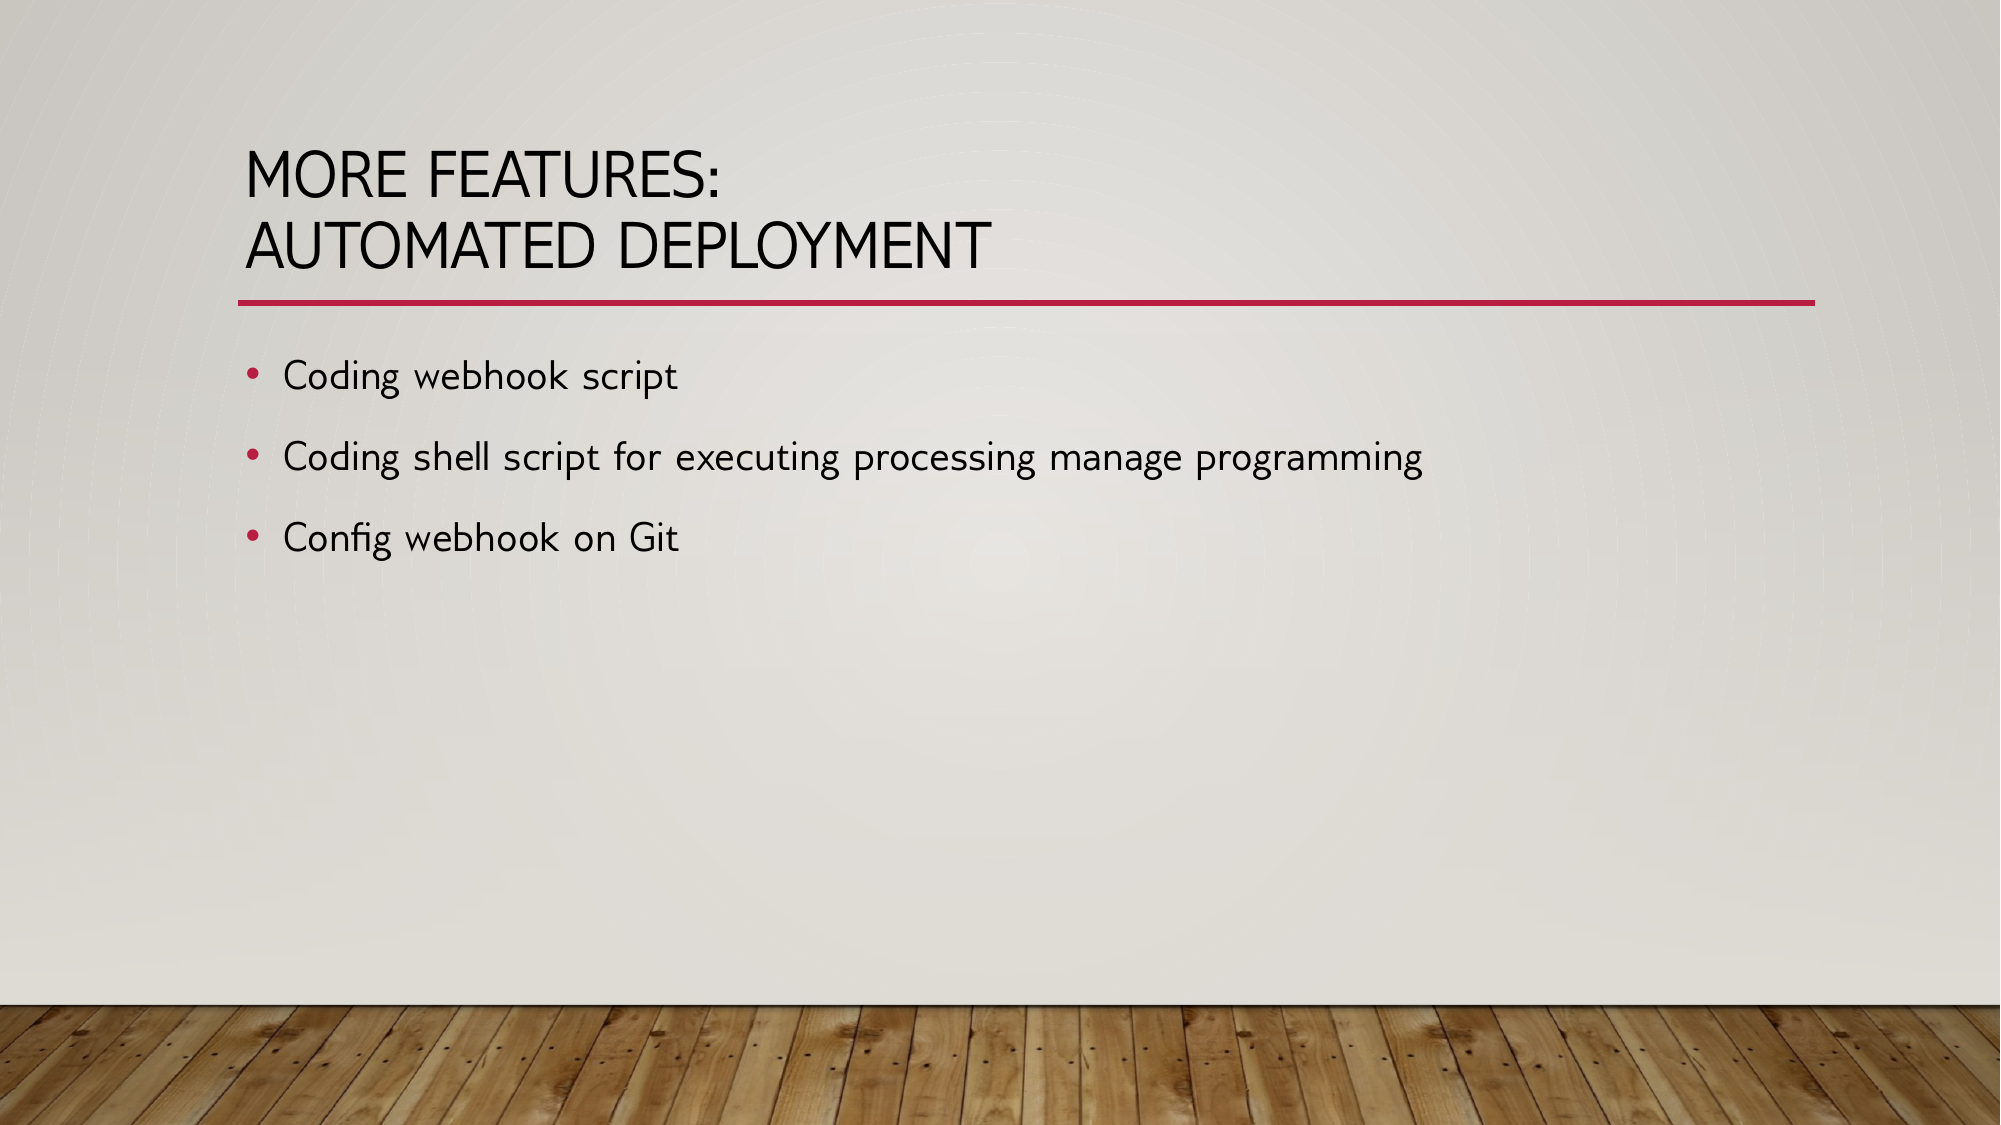

# more features:
aUTOMATed DEPLOYMENT
Coding webhook script
Coding shell script for executing processing manage programming
Config webhook on Git